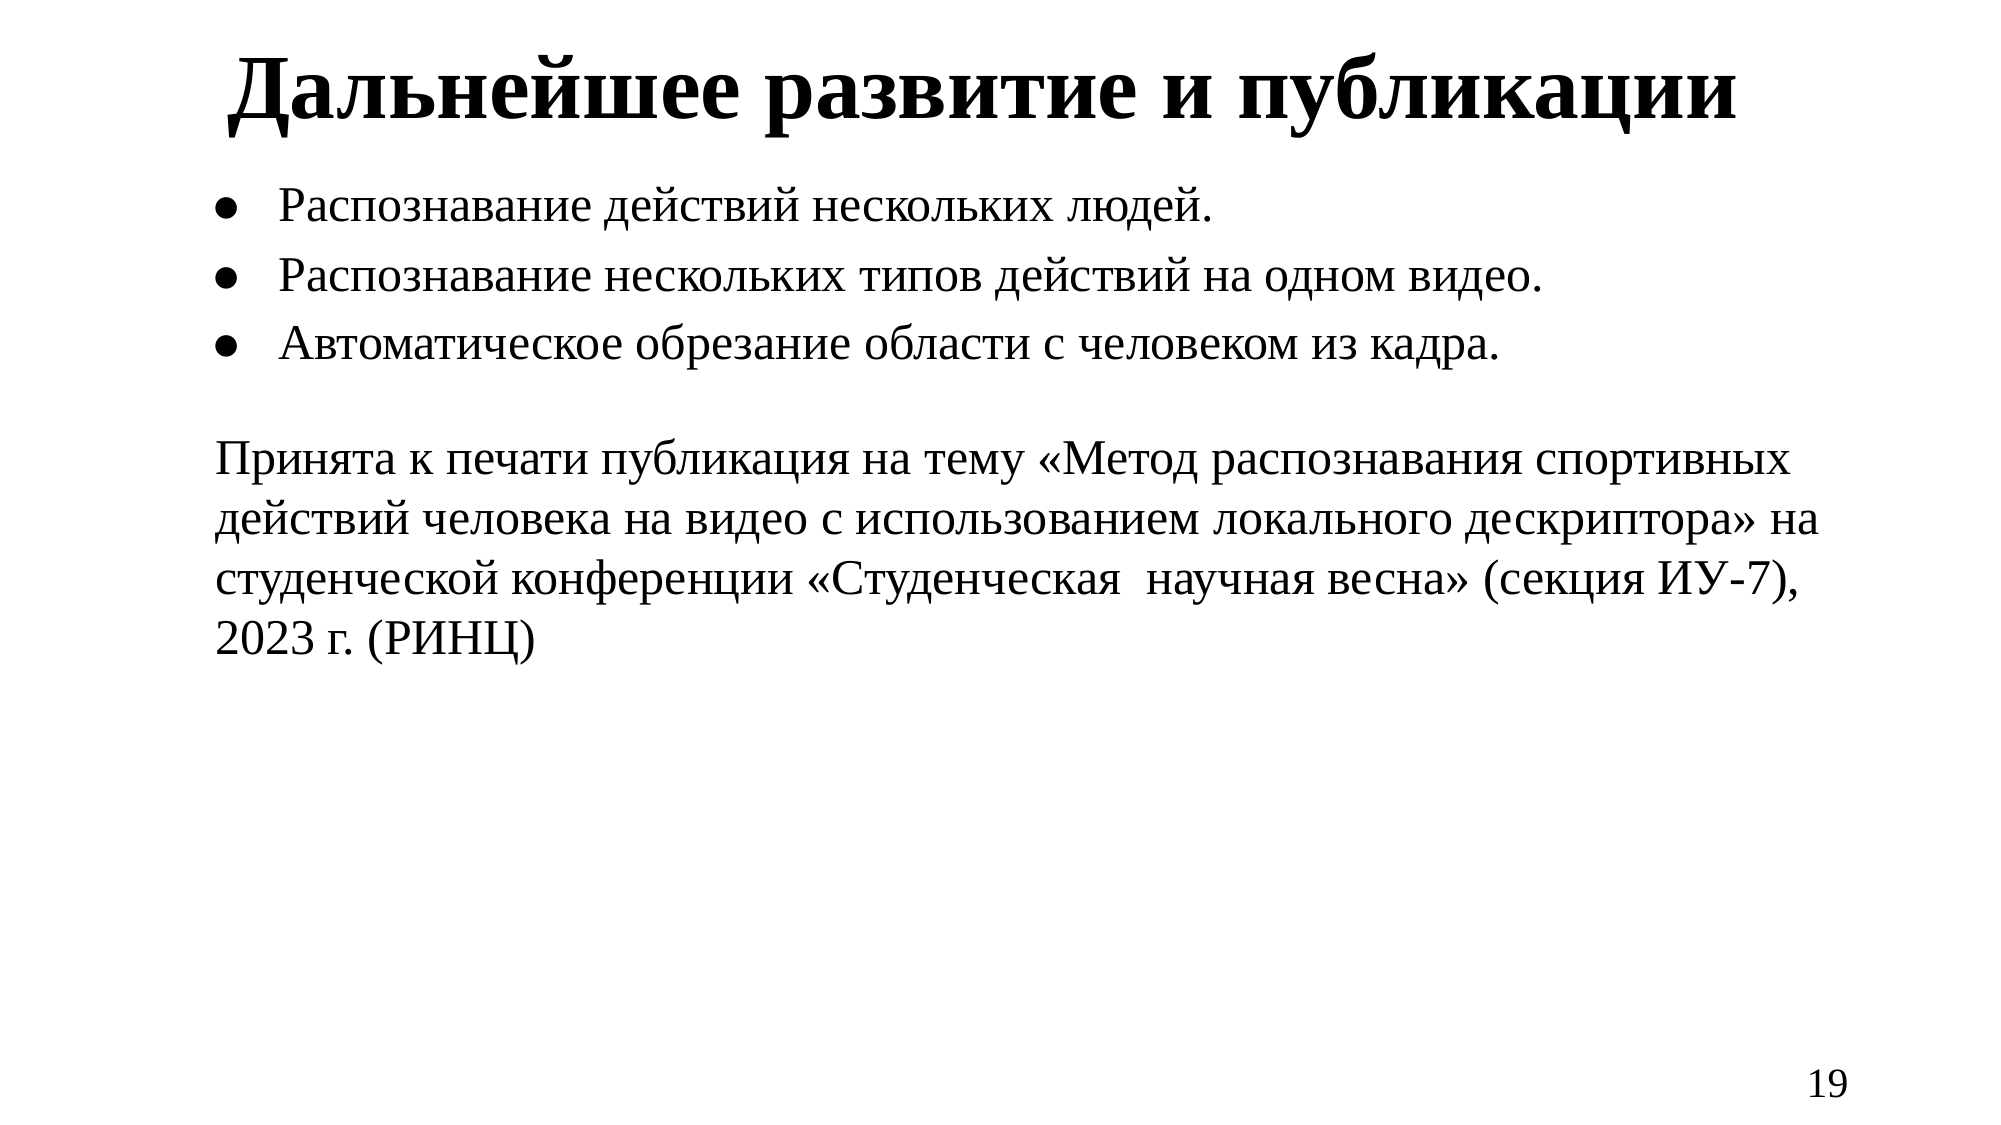

# Дальнейшее развитие и публикации
Распознавание действий нескольких людей.
Распознавание нескольких типов действий на одном видео.
Автоматическое обрезание области с человеком из кадра.

Принята к печати публикация на тему «Метод распознавания спортивных действий человека на видео с использованием локального дескриптора» на студенческой конференции «Студенческая  научная весна» (секция ИУ-7), 2023 г. (РИНЦ)
19